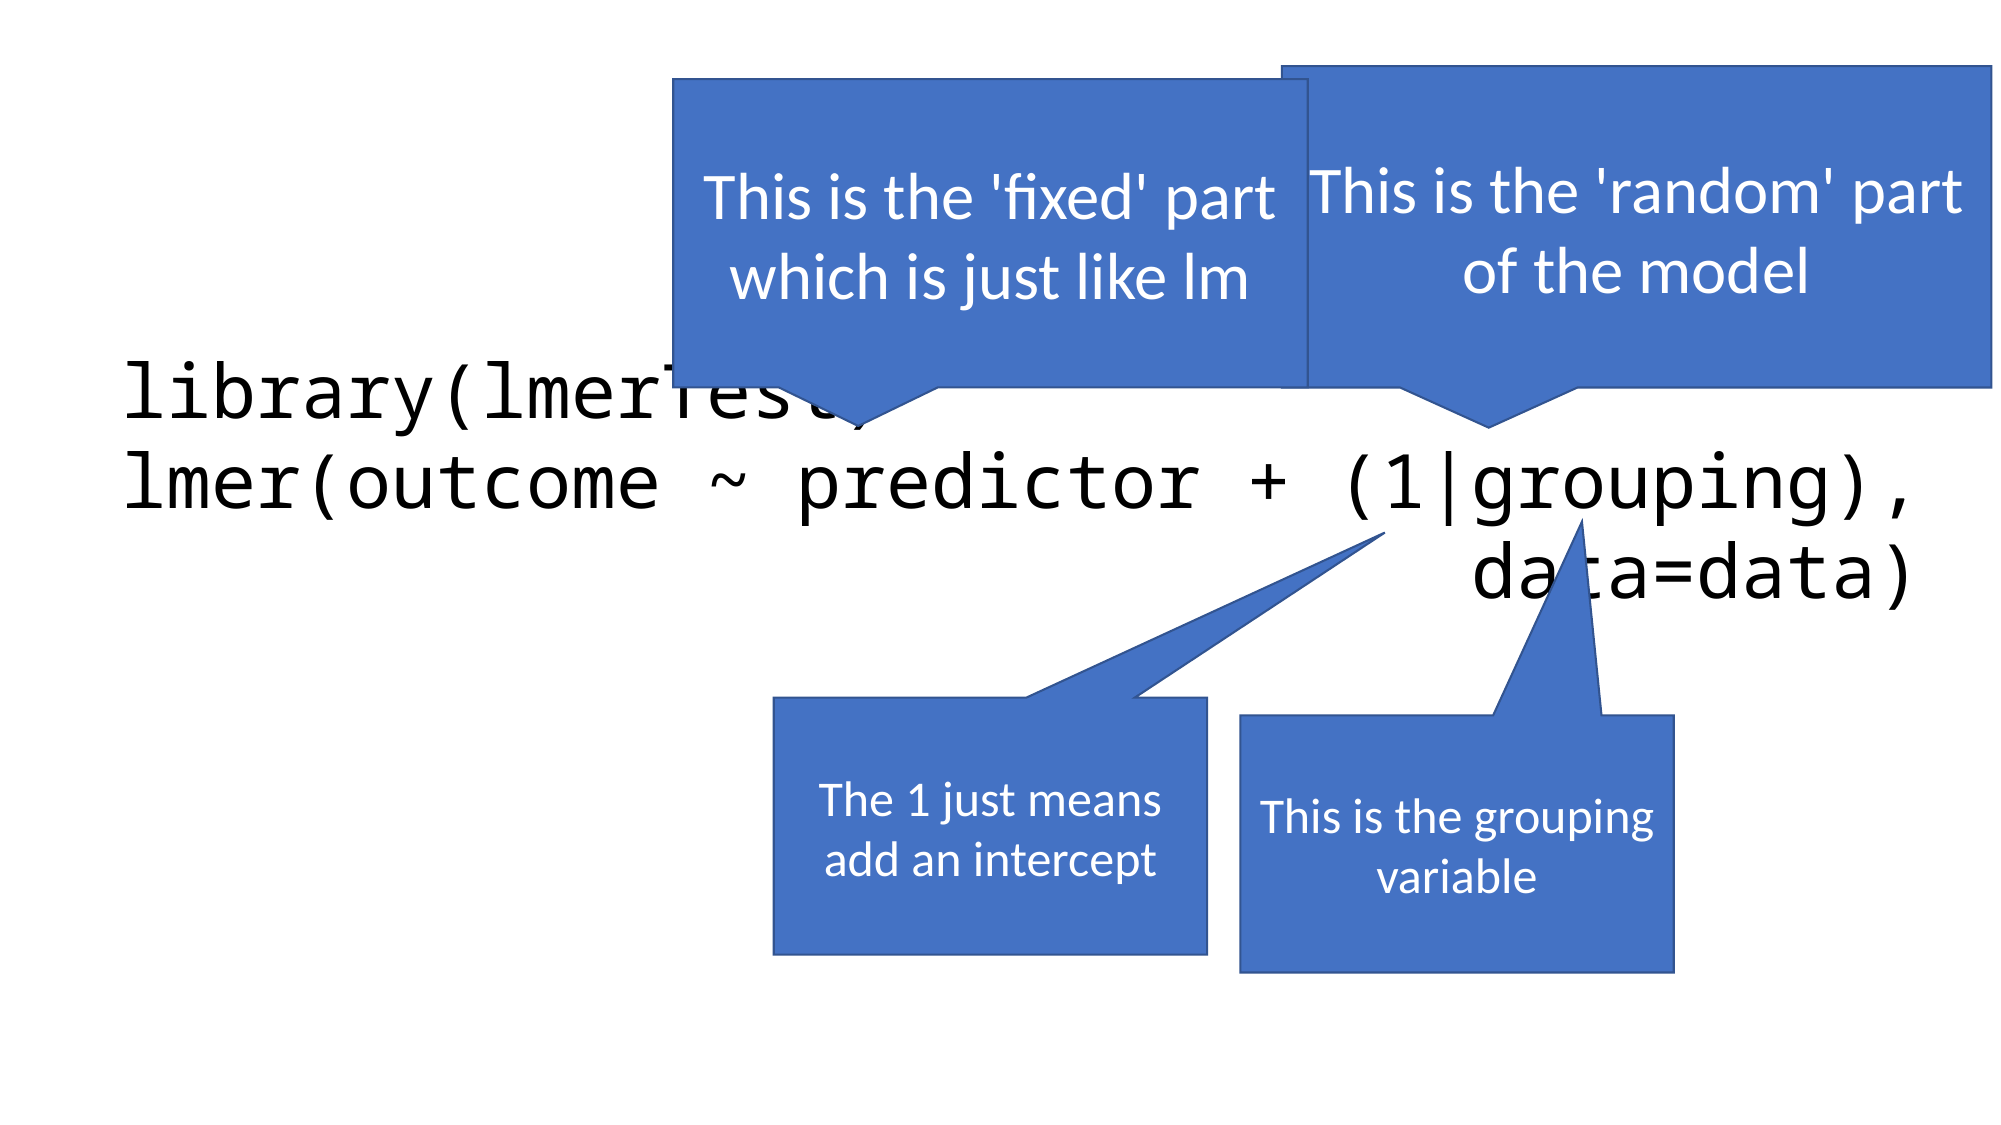

This is the 'random' part of the model
This is the 'fixed' part which is just like lm
library(lmerTest)
lmer(outcome ~ predictor + (1|grouping),
									data=data)
The 1 just means add an intercept
This is the grouping variable